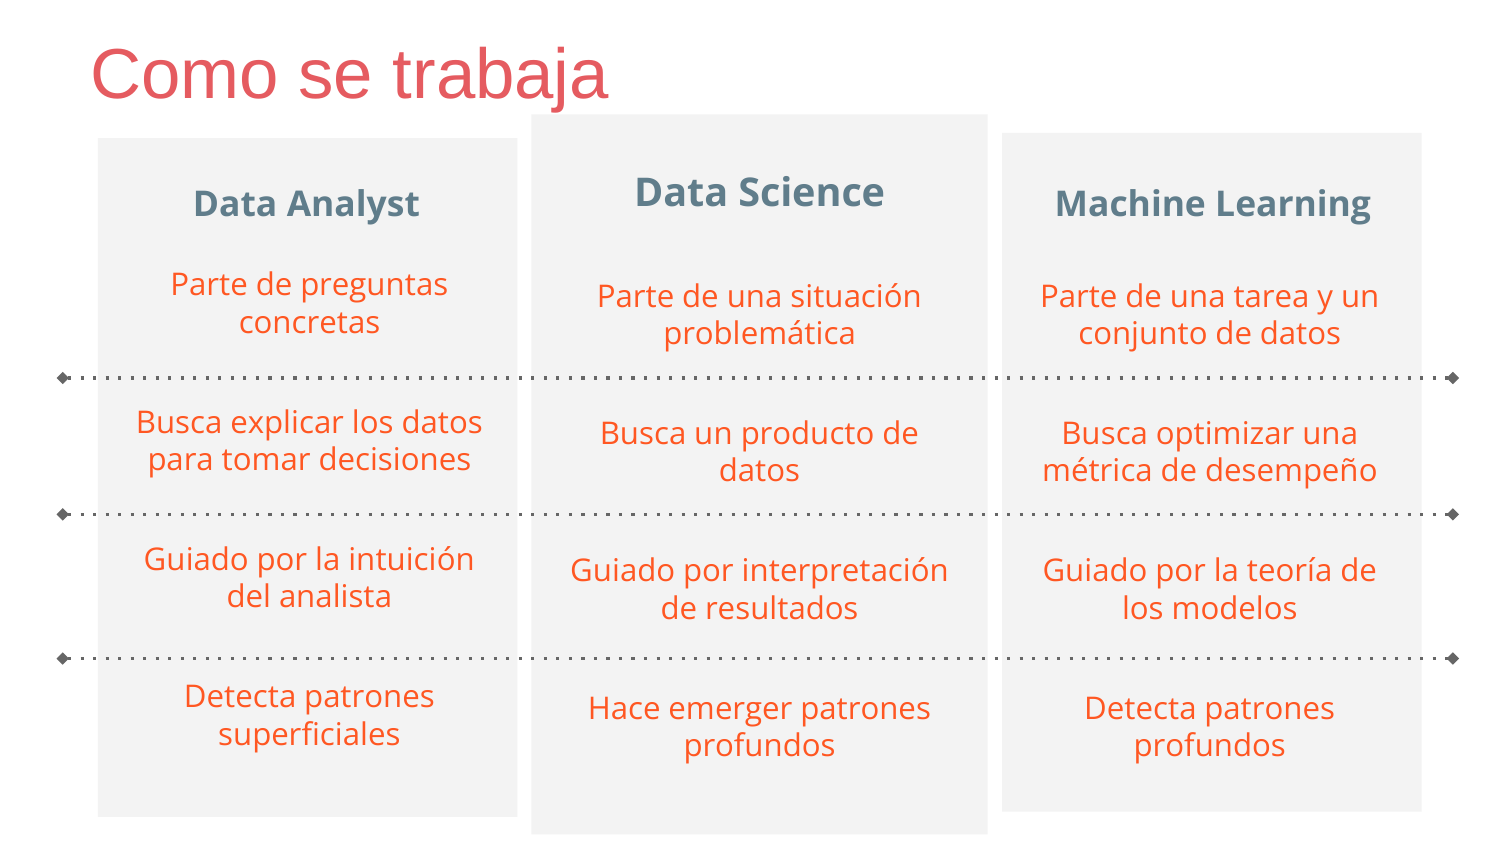

Como se trabaja

Data Science
Data Analyst
Machine Learning
Parte de preguntas concretas
Busca explicar los datos para tomar decisiones
Guiado por la intuición del analista
Detecta patrones superficiales
Parte de una tarea y un conjunto de datos
Busca optimizar una métrica de desempeño
Guiado por la teoría de los modelos
Detecta patrones profundos

Parte de una situación problemática
Busca un producto de datos
Guiado por interpretación de resultados
Hace emerger patrones profundos